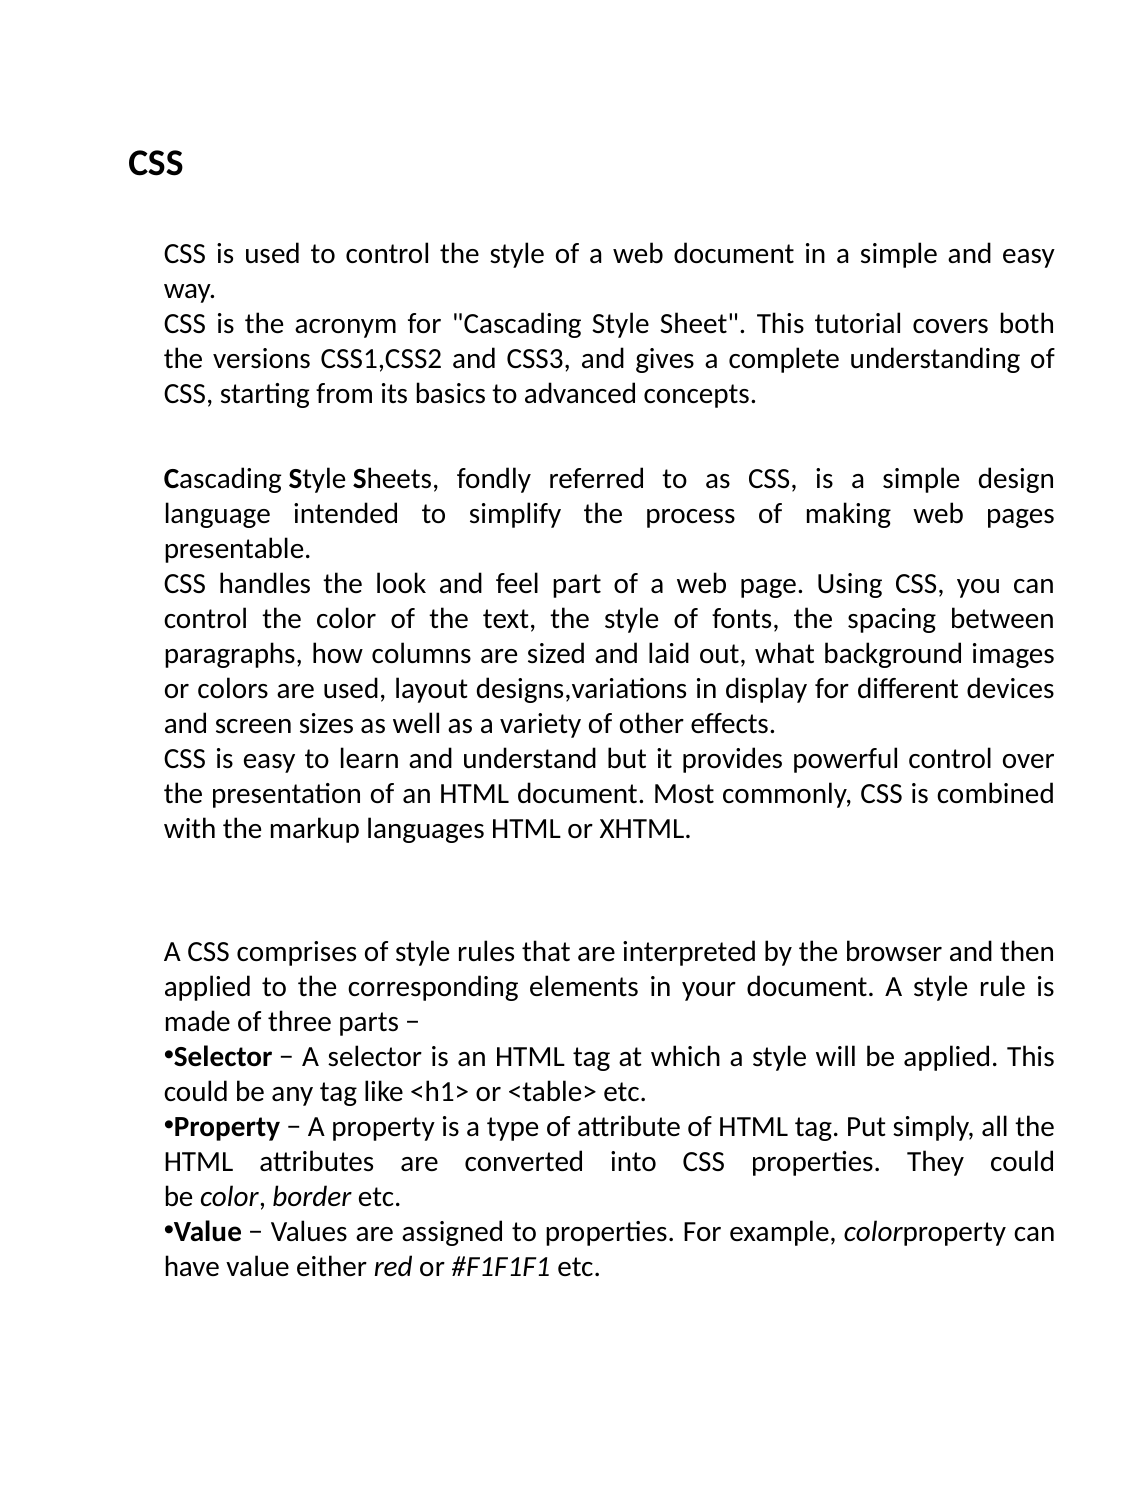

CSS
CSS is used to control the style of a web document in a simple and easy way.
CSS is the acronym for "Cascading Style Sheet". This tutorial covers both the versions CSS1,CSS2 and CSS3, and gives a complete understanding of CSS, starting from its basics to advanced concepts.
Cascading Style Sheets, fondly referred to as CSS, is a simple design language intended to simplify the process of making web pages presentable.
CSS handles the look and feel part of a web page. Using CSS, you can control the color of the text, the style of fonts, the spacing between paragraphs, how columns are sized and laid out, what background images or colors are used, layout designs,variations in display for different devices and screen sizes as well as a variety of other effects.
CSS is easy to learn and understand but it provides powerful control over the presentation of an HTML document. Most commonly, CSS is combined with the markup languages HTML or XHTML.
A CSS comprises of style rules that are interpreted by the browser and then applied to the corresponding elements in your document. A style rule is made of three parts −
Selector − A selector is an HTML tag at which a style will be applied. This could be any tag like <h1> or <table> etc.
Property − A property is a type of attribute of HTML tag. Put simply, all the HTML attributes are converted into CSS properties. They could be color, border etc.
Value − Values are assigned to properties. For example, colorproperty can have value either red or #F1F1F1 etc.